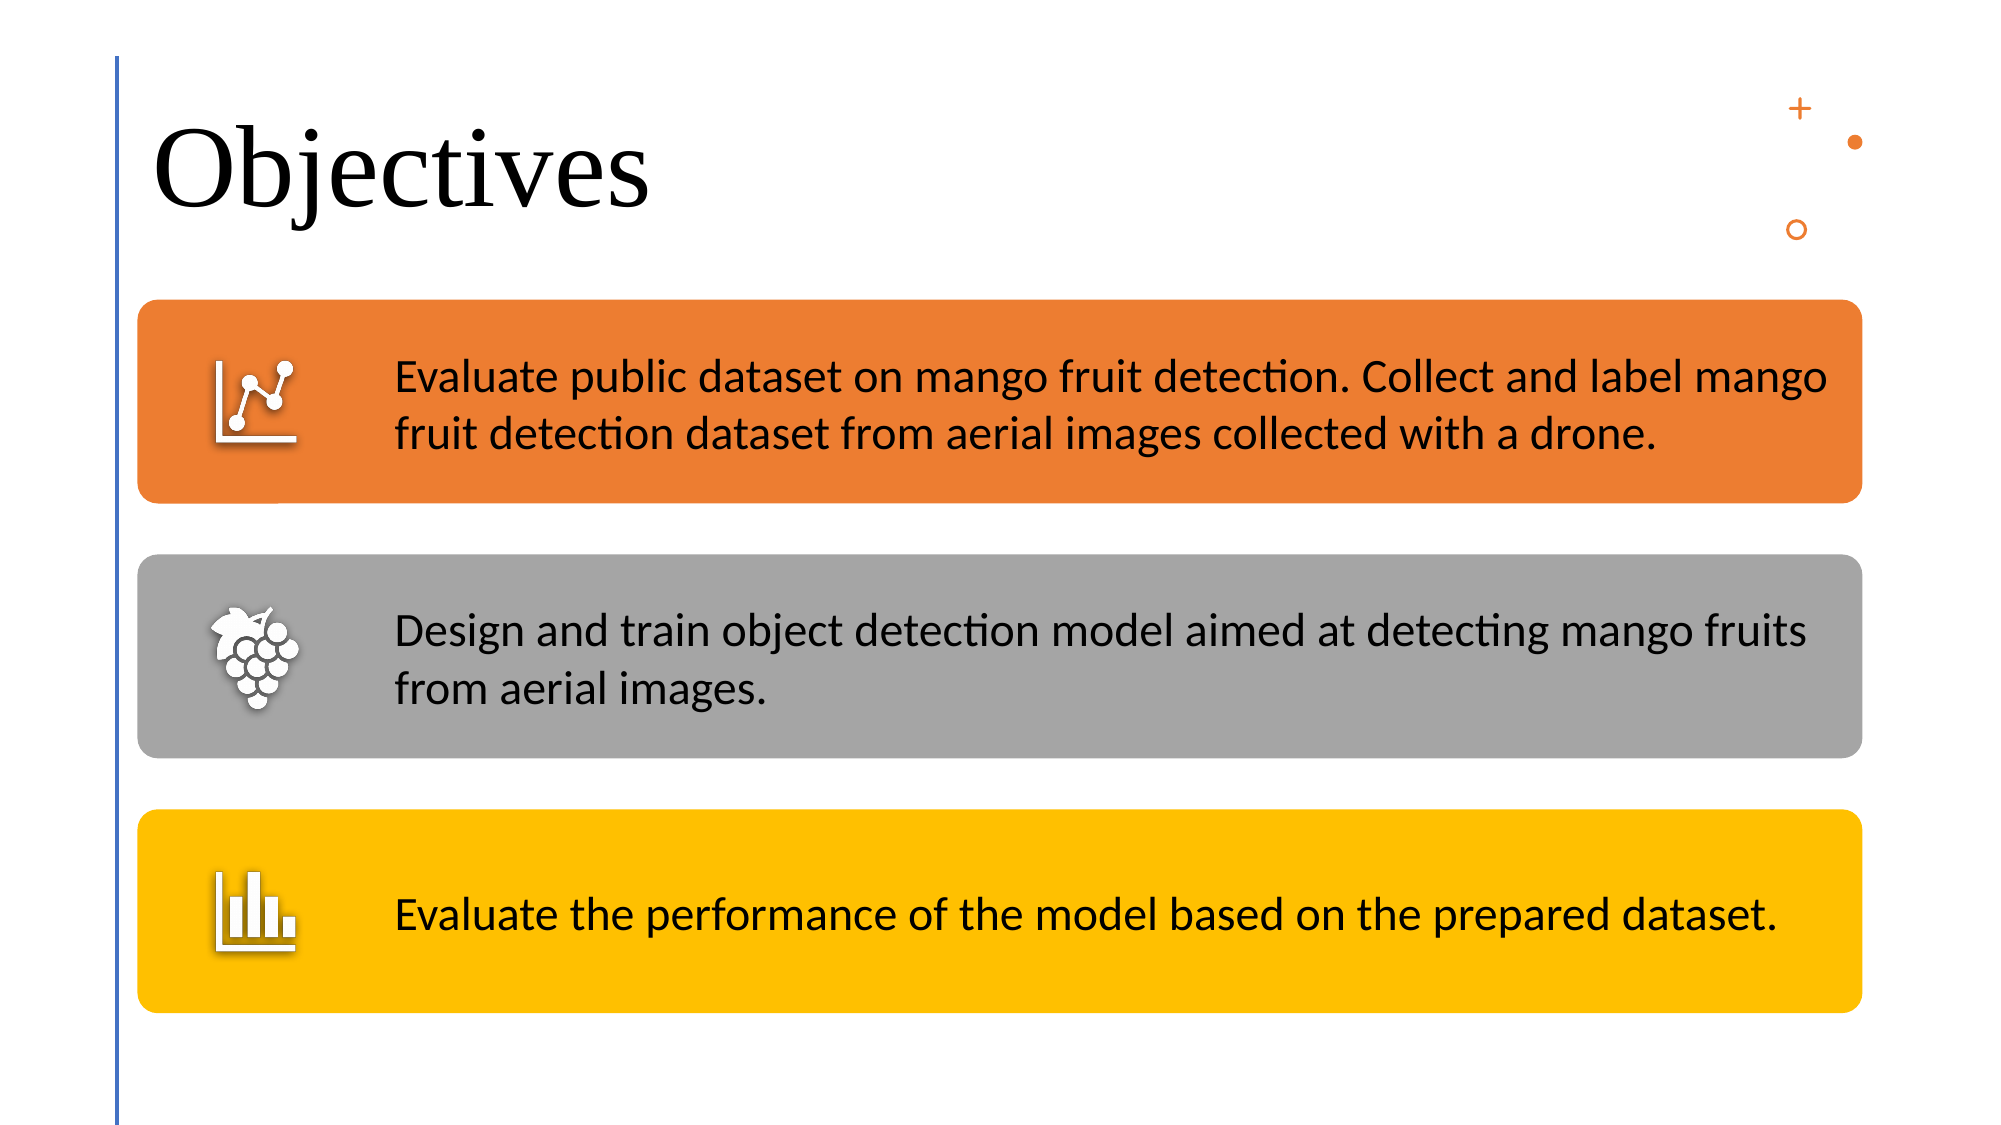

# Objectives

Evaluate public dataset on mango fruit detection. Collect and label mango fruit detection dataset from aerial images collected with a drone.
Design and train object detection model aimed at detecting mango fruits from aerial images.
Evaluate the performance of the model based on the prepared dataset.
3